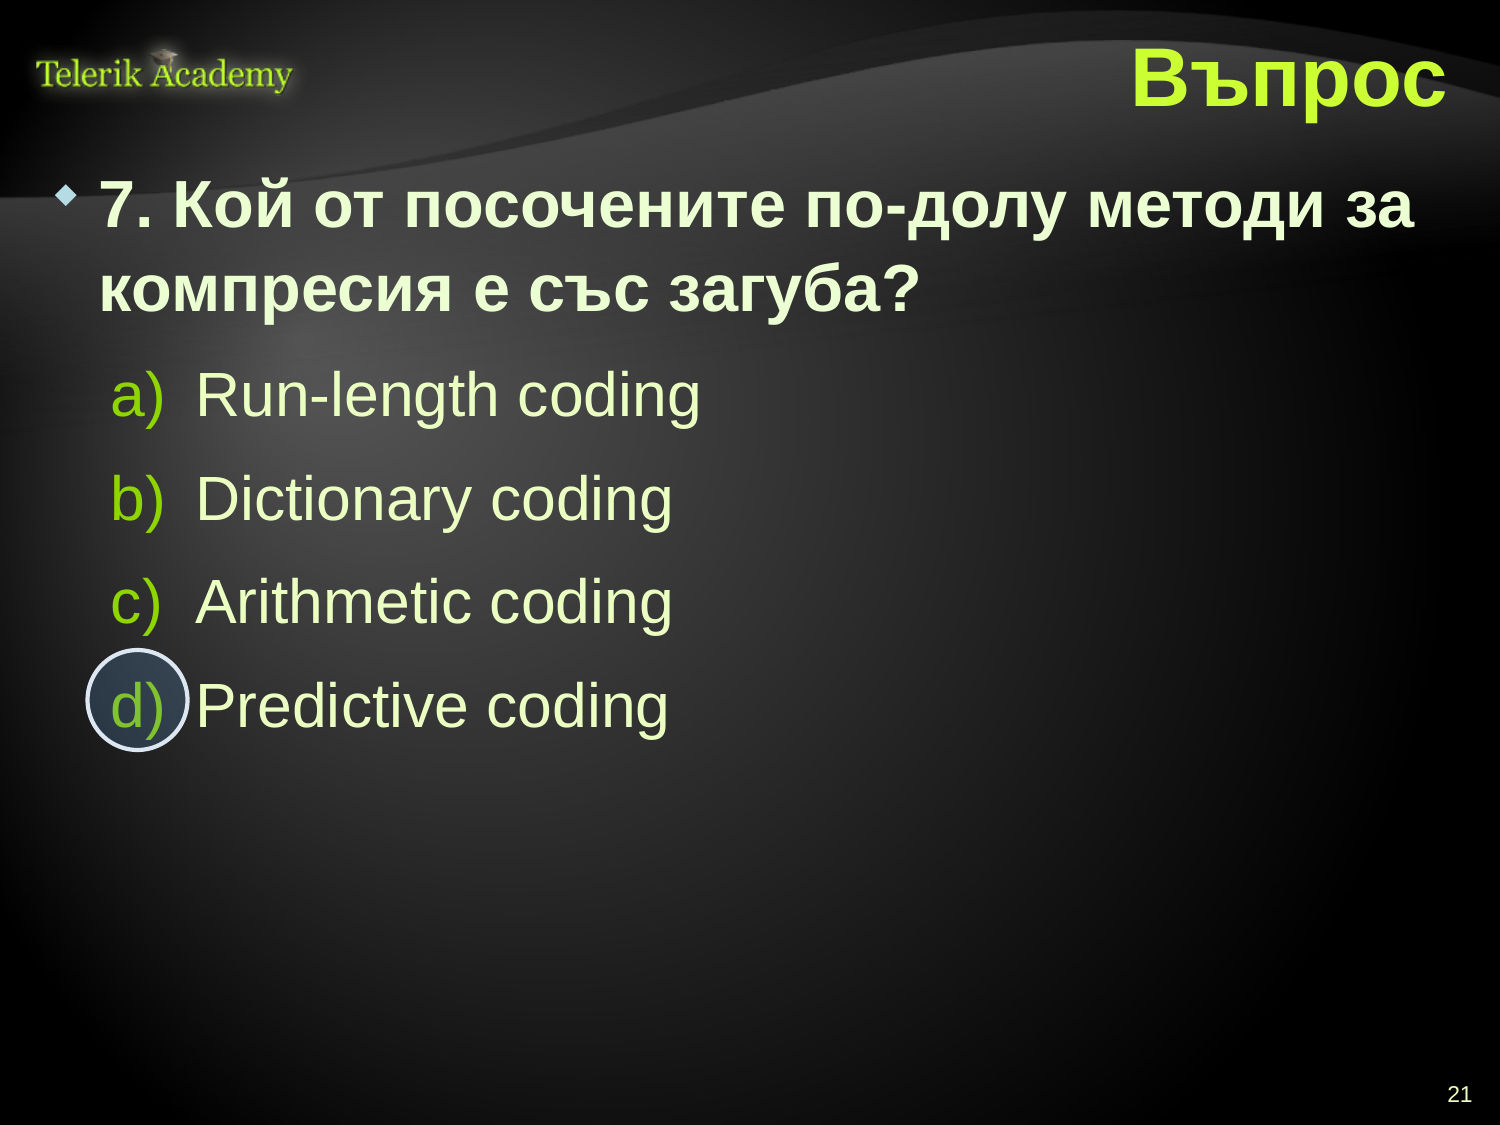

# Въпрос
7. Кой от посочените по-долу методи за компресия е със загуба?
Run-length coding
Dictionary coding
Arithmetic coding
Predictive coding

21